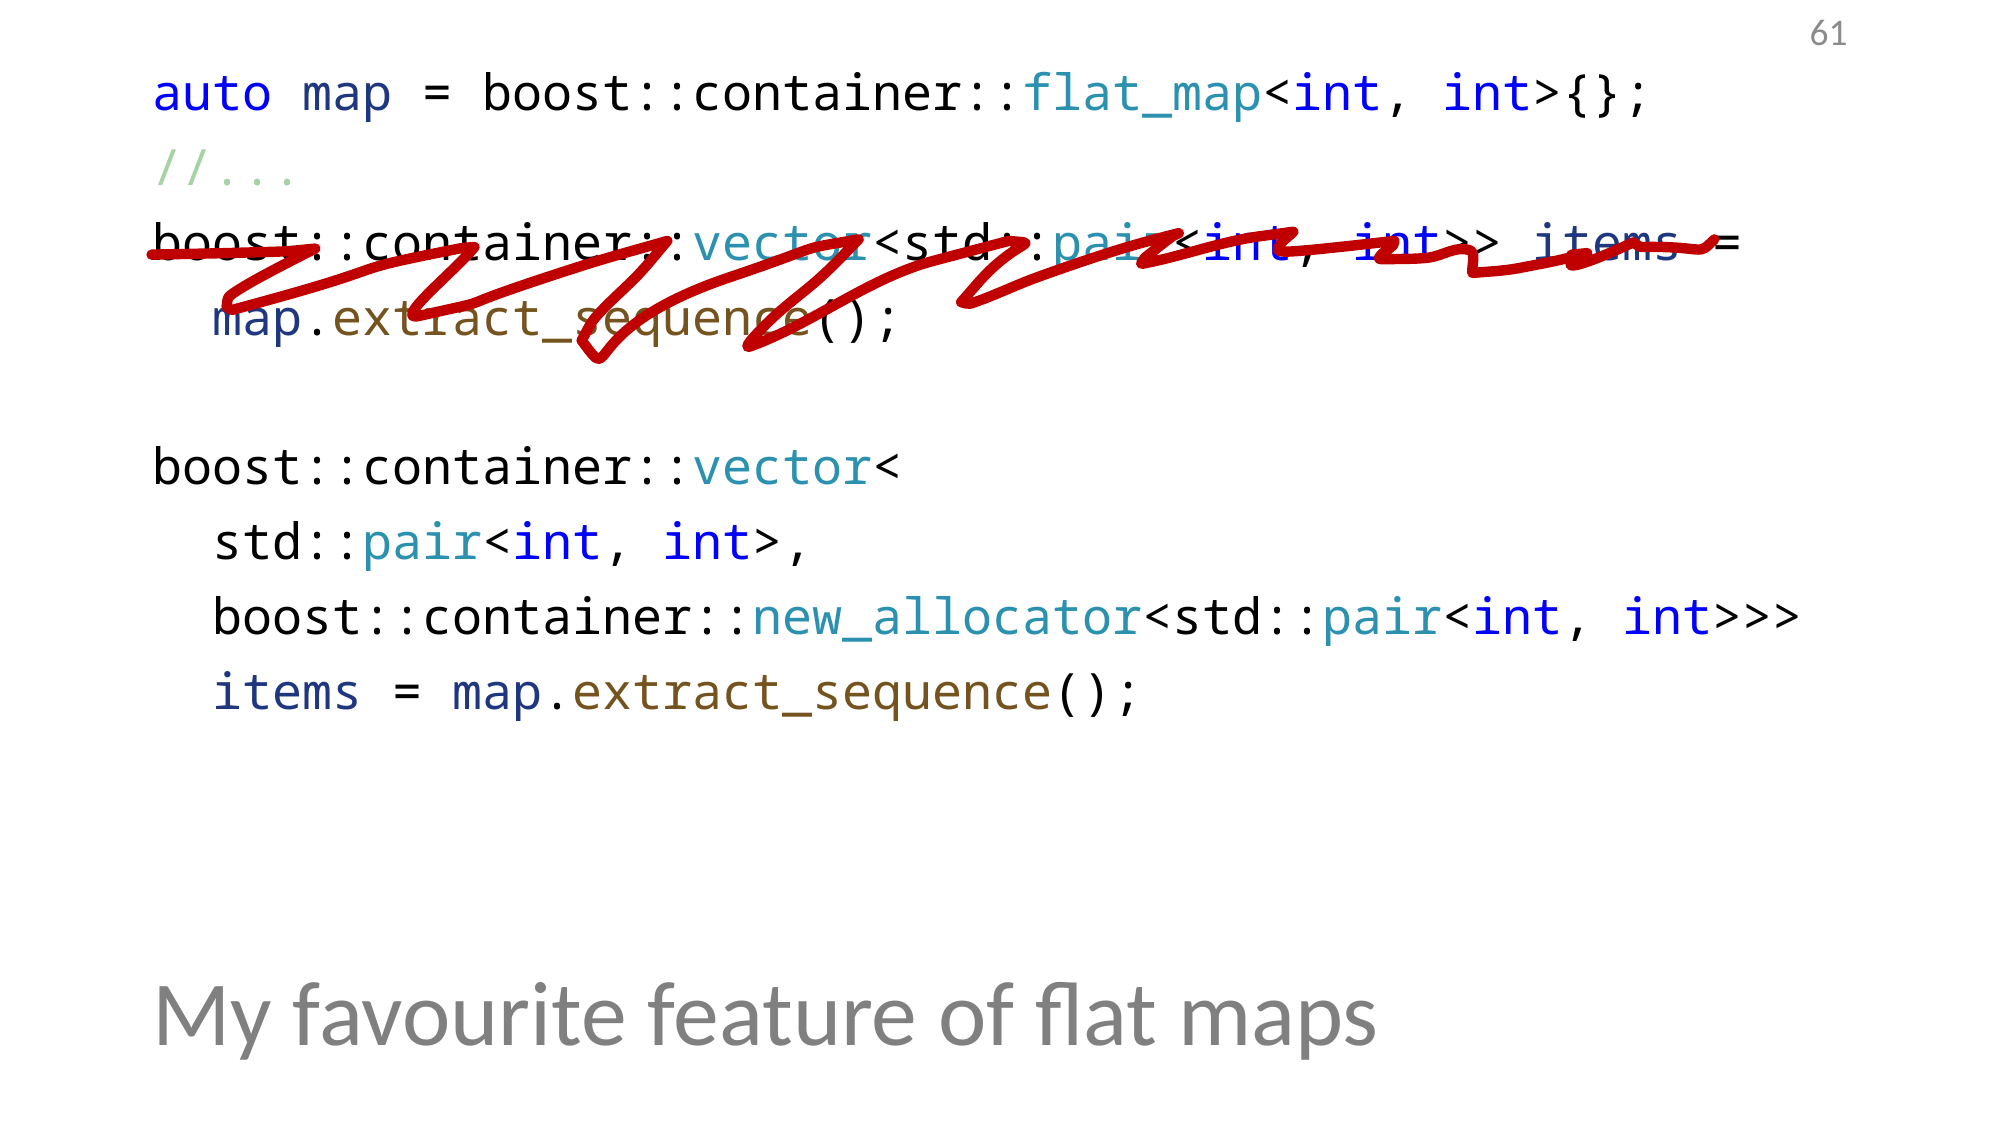

61
auto map = boost::container::flat_map<int, int>{};
//...
boost::container::vector<std::pair<int, int>> items =
  map.extract_sequence();

boost::container::vector<
  std::pair<int, int>,
  boost::container::new_allocator<std::pair<int, int>>>
  items = map.extract_sequence();

# My favourite feature of flat maps